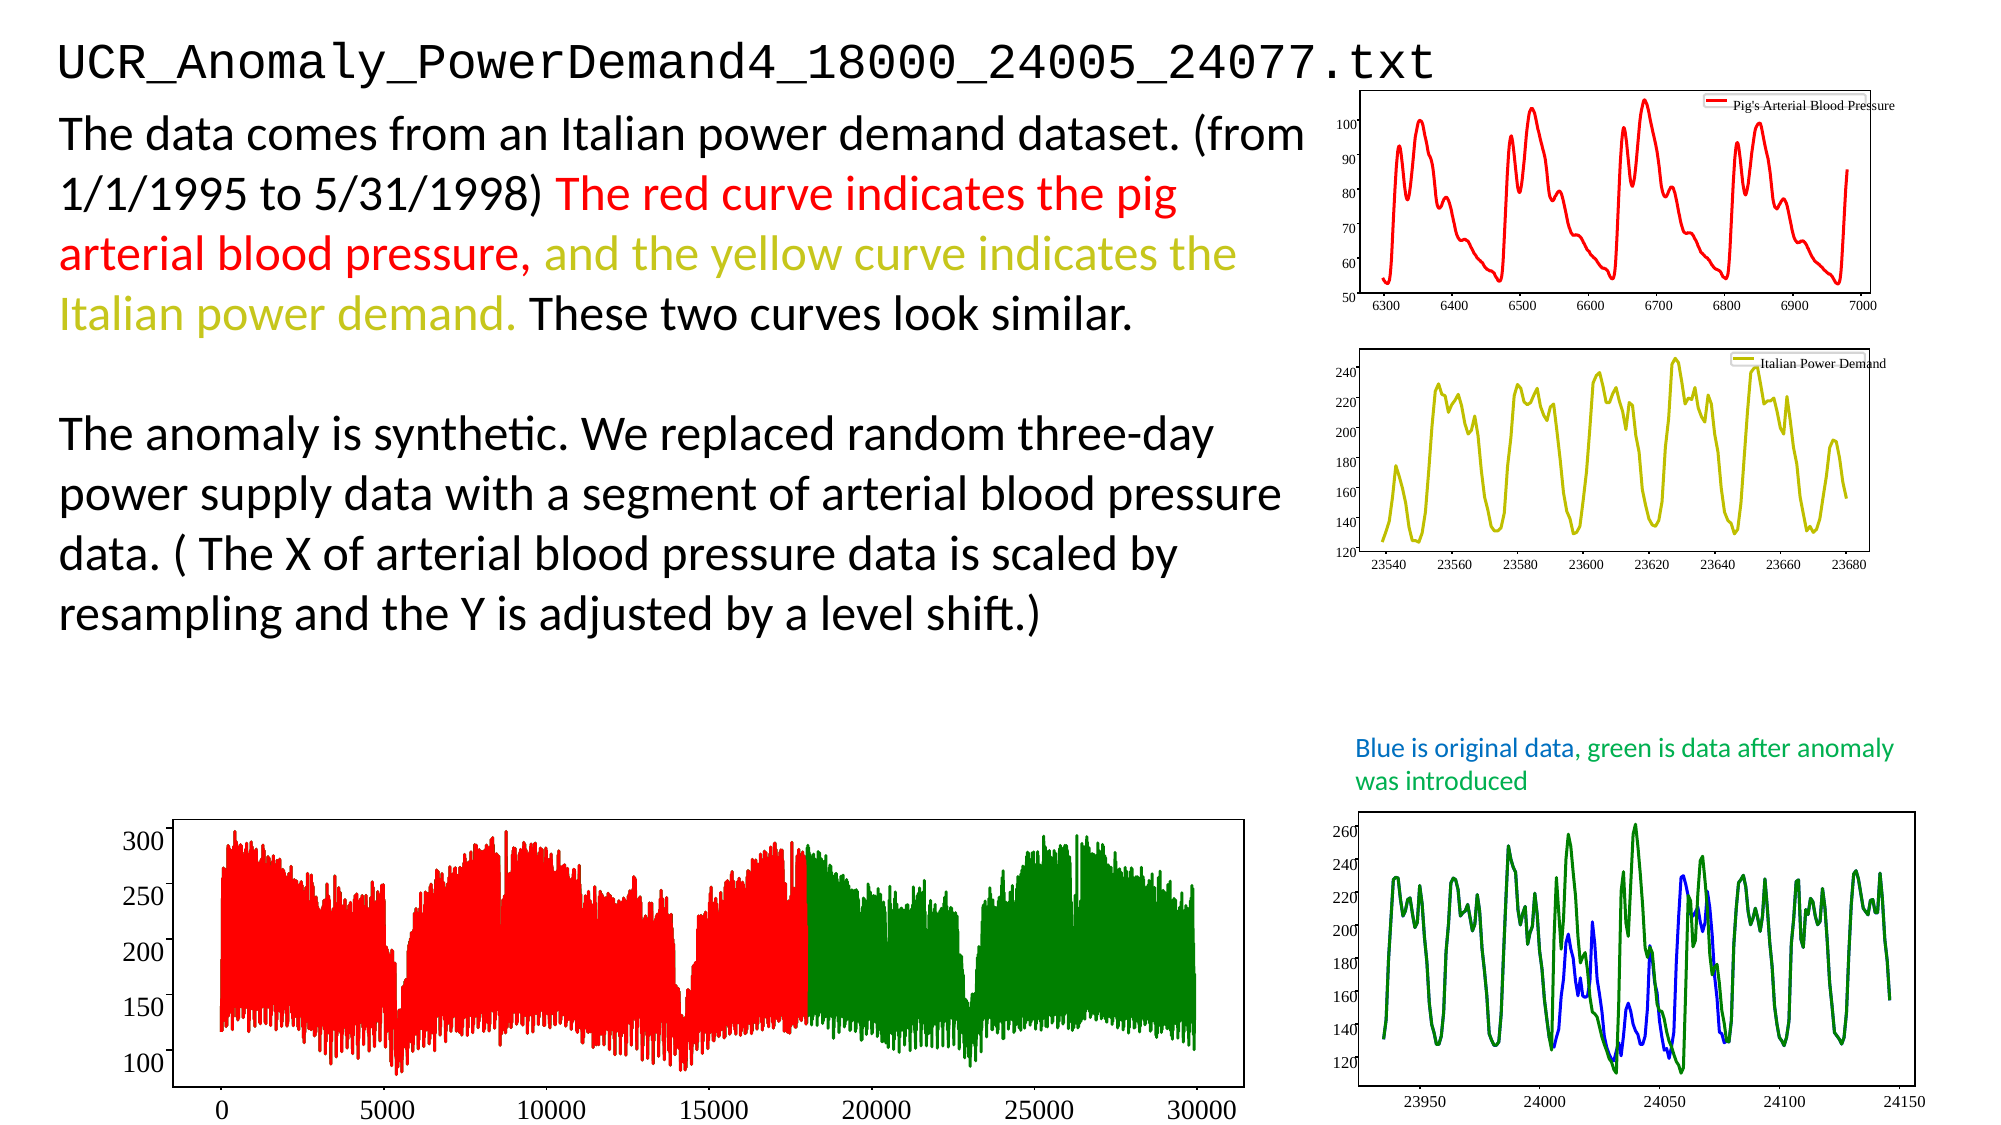

UCR_Anomaly_PowerDemand4_18000_24005_24077.txt

Pig's Arterial Blood Pressure

100

90

80

70

60

50

6300
6400
6500
6600
6700
6800
6900
7000
The data comes from an Italian power demand dataset. (from 1/1/1995 to 5/31/1998) The red curve indicates the pig arterial blood pressure, and the yellow curve indicates the Italian power demand. These two curves look similar.

The anomaly is synthetic. We replaced random three-day power supply data with a segment of arterial blood pressure data. ( The X of arterial blood pressure data is scaled by resampling and the Y is adjusted by a level shift.)

Italian Power Demand

240

220

200

180

160

140

120

23540
23560
23580
23600
23620
23640
23660
23680
Blue is original data, green is data after anomaly was introduced

260

240

220

200

180

160

140

120

23950
24000
24050
24100
24150

300

250

200

150

100

0
5000
10000
15000
20000
25000
30000